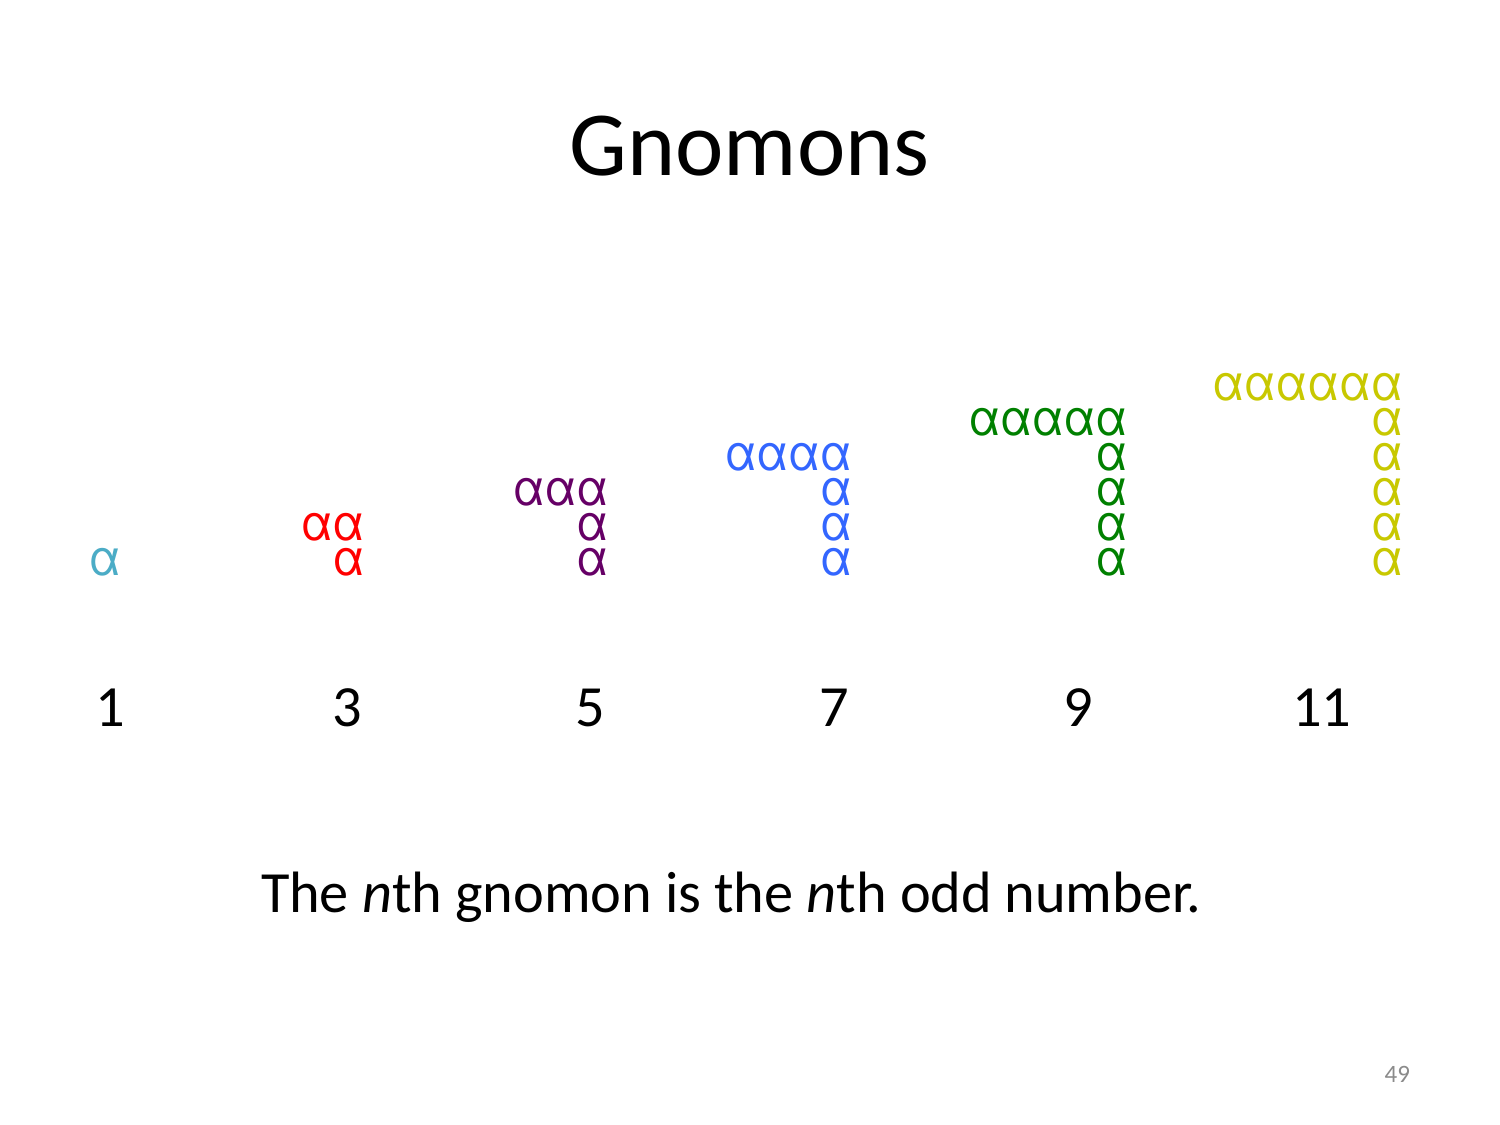

# Gnomons

| α | αα α | ααα α α | αααα α α α | ααααα α α α α | αααααα α α α α α |
| --- | --- | --- | --- | --- | --- |
| 1 | 3 | 5 | 7 | 9 | 11 |
The nth gnomon is the nth odd number.
49